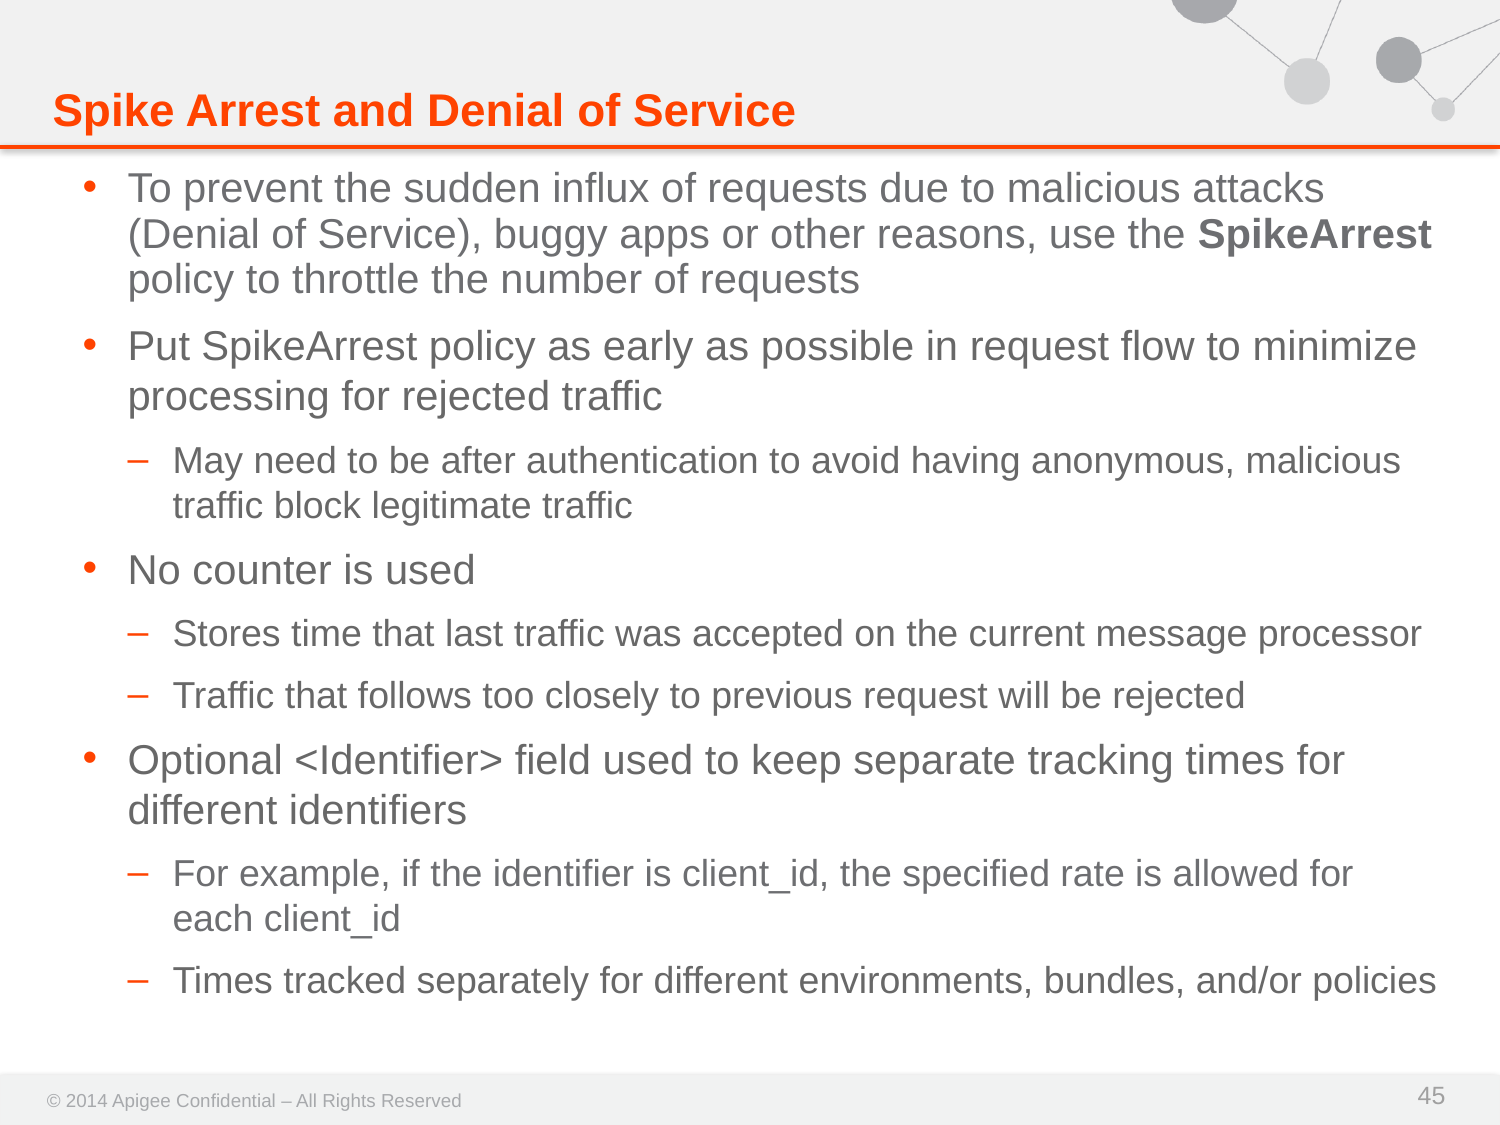

# Spike Arrest and Denial of Service
To prevent the sudden influx of requests due to malicious attacks (Denial of Service), buggy apps or other reasons, use the SpikeArrest policy to throttle the number of requests
Put SpikeArrest policy as early as possible in request flow to minimize processing for rejected traffic
May need to be after authentication to avoid having anonymous, malicious traffic block legitimate traffic
No counter is used
Stores time that last traffic was accepted on the current message processor
Traffic that follows too closely to previous request will be rejected
Optional <Identifier> field used to keep separate tracking times for different identifiers
For example, if the identifier is client_id, the specified rate is allowed for each client_id
Times tracked separately for different environments, bundles, and/or policies
45